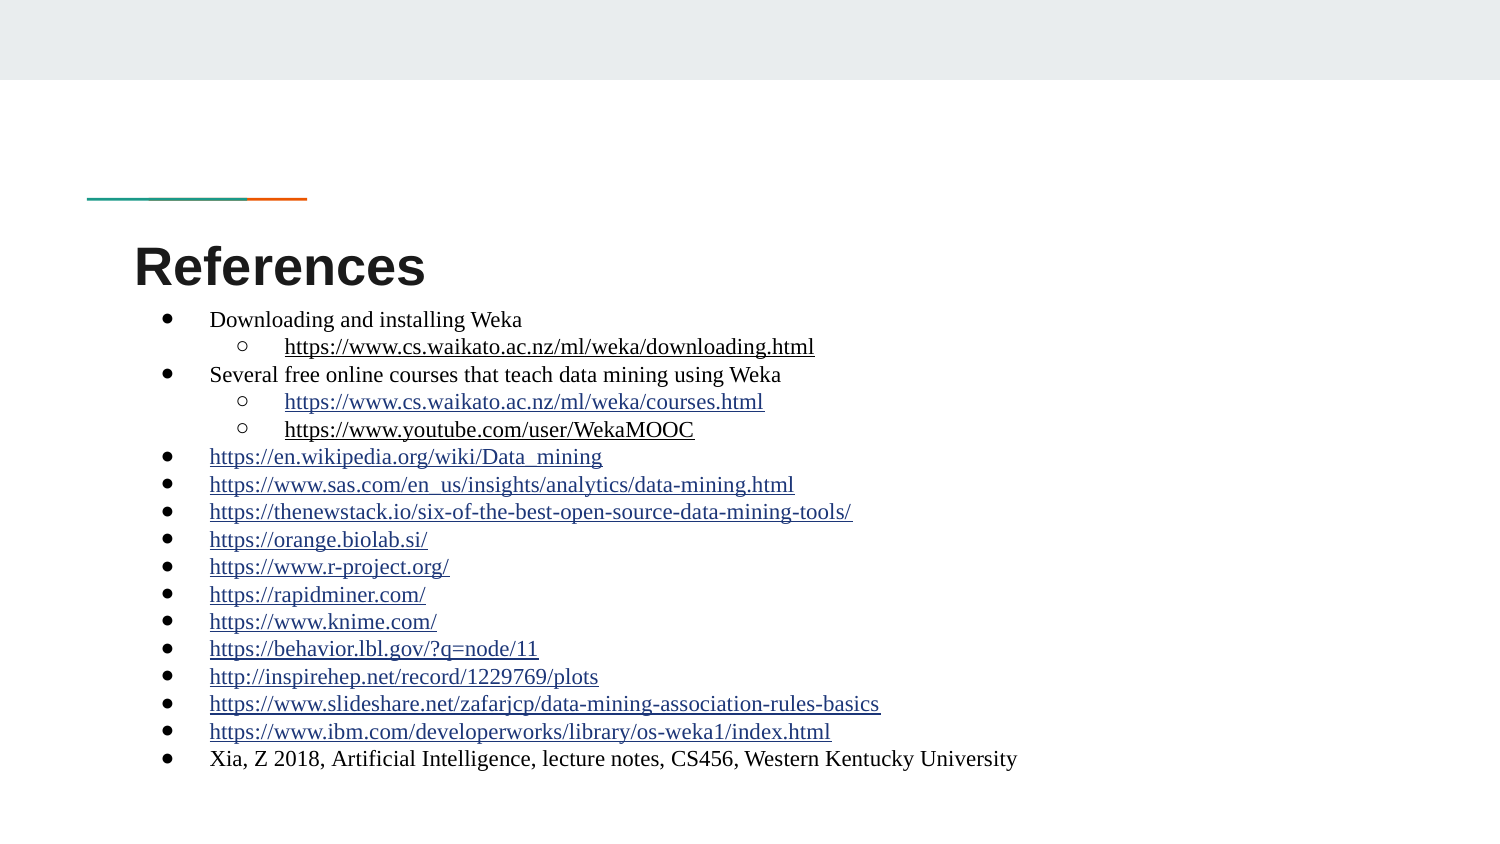

# References
Downloading and installing Weka
https://www.cs.waikato.ac.nz/ml/weka/downloading.html
Several free online courses that teach data mining using Weka
https://www.cs.waikato.ac.nz/ml/weka/courses.html
https://www.youtube.com/user/WekaMOOC
https://en.wikipedia.org/wiki/Data_mining
https://www.sas.com/en_us/insights/analytics/data-mining.html
https://thenewstack.io/six-of-the-best-open-source-data-mining-tools/
https://orange.biolab.si/
https://www.r-project.org/
https://rapidminer.com/
https://www.knime.com/
https://behavior.lbl.gov/?q=node/11
http://inspirehep.net/record/1229769/plots
https://www.slideshare.net/zafarjcp/data-mining-association-rules-basics
https://www.ibm.com/developerworks/library/os-weka1/index.html
Xia, Z 2018, Artificial Intelligence, lecture notes, CS456, Western Kentucky University